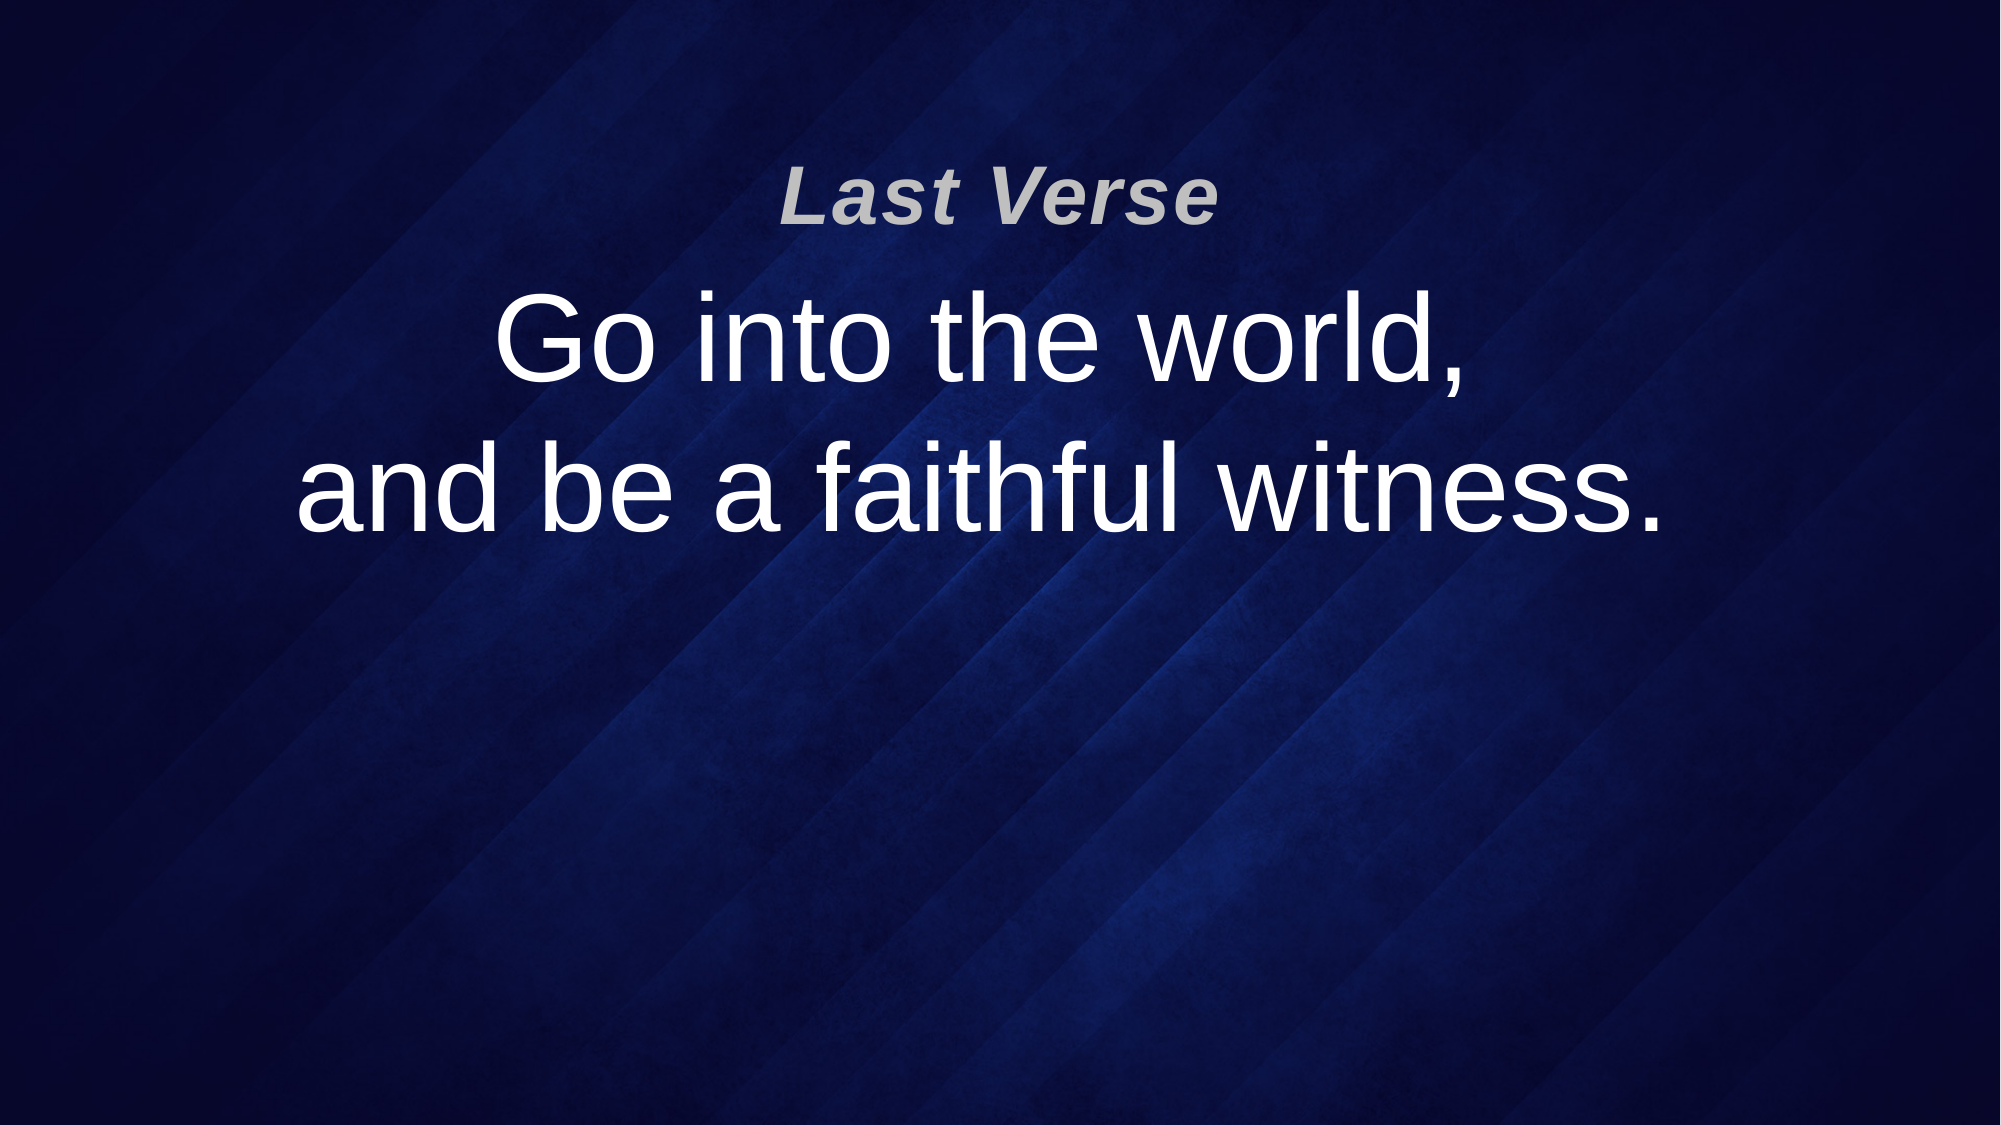

Last Verse
# Go into the world, and be a faithful witness.